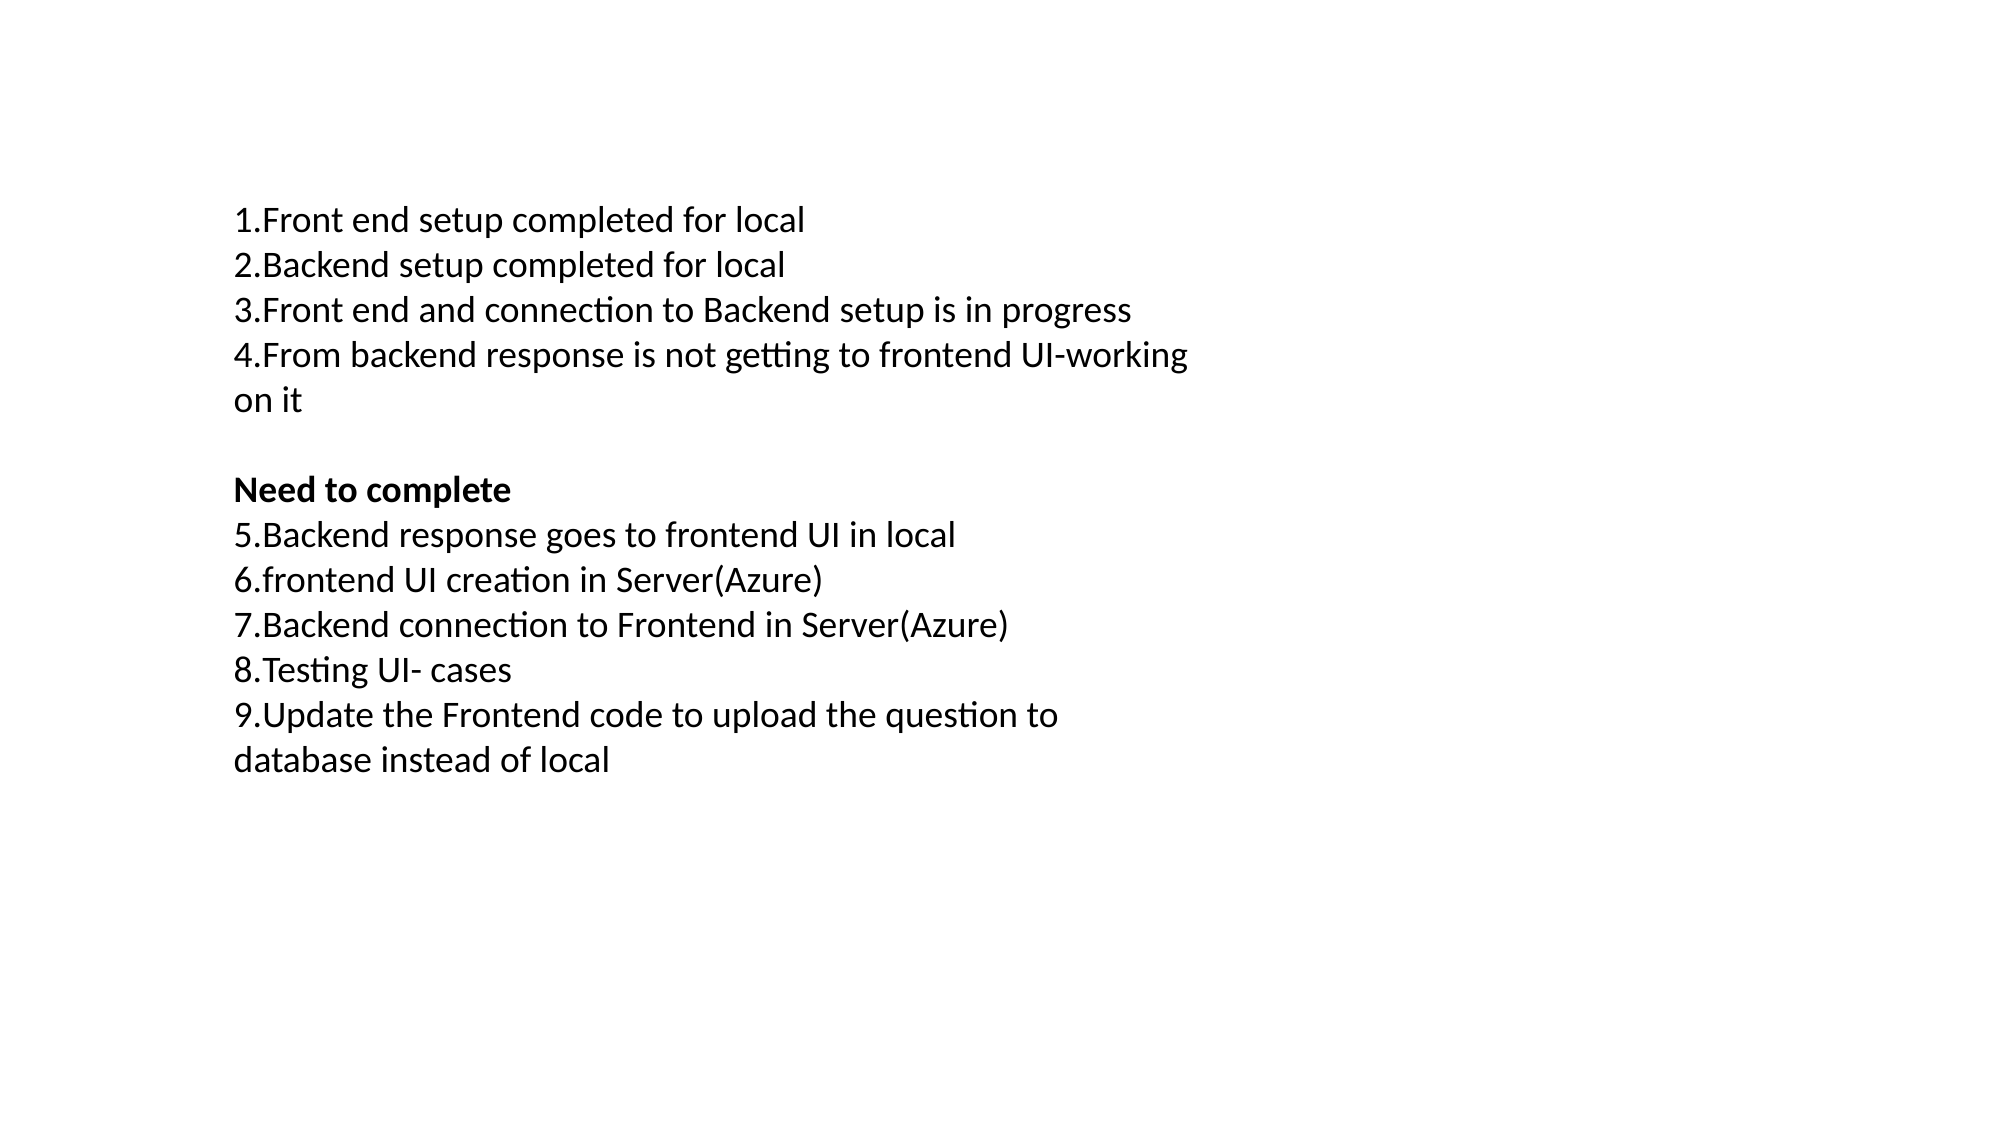

Front end setup completed for local
Backend setup completed for local
Front end and connection to Backend setup is in progress
From backend response is not getting to frontend UI-working on it

Need to complete
Backend response goes to frontend UI in local
frontend UI creation in Server(Azure)
Backend connection to Frontend in Server(Azure)
Testing UI- cases
Update the Frontend code to upload the question to database instead of local